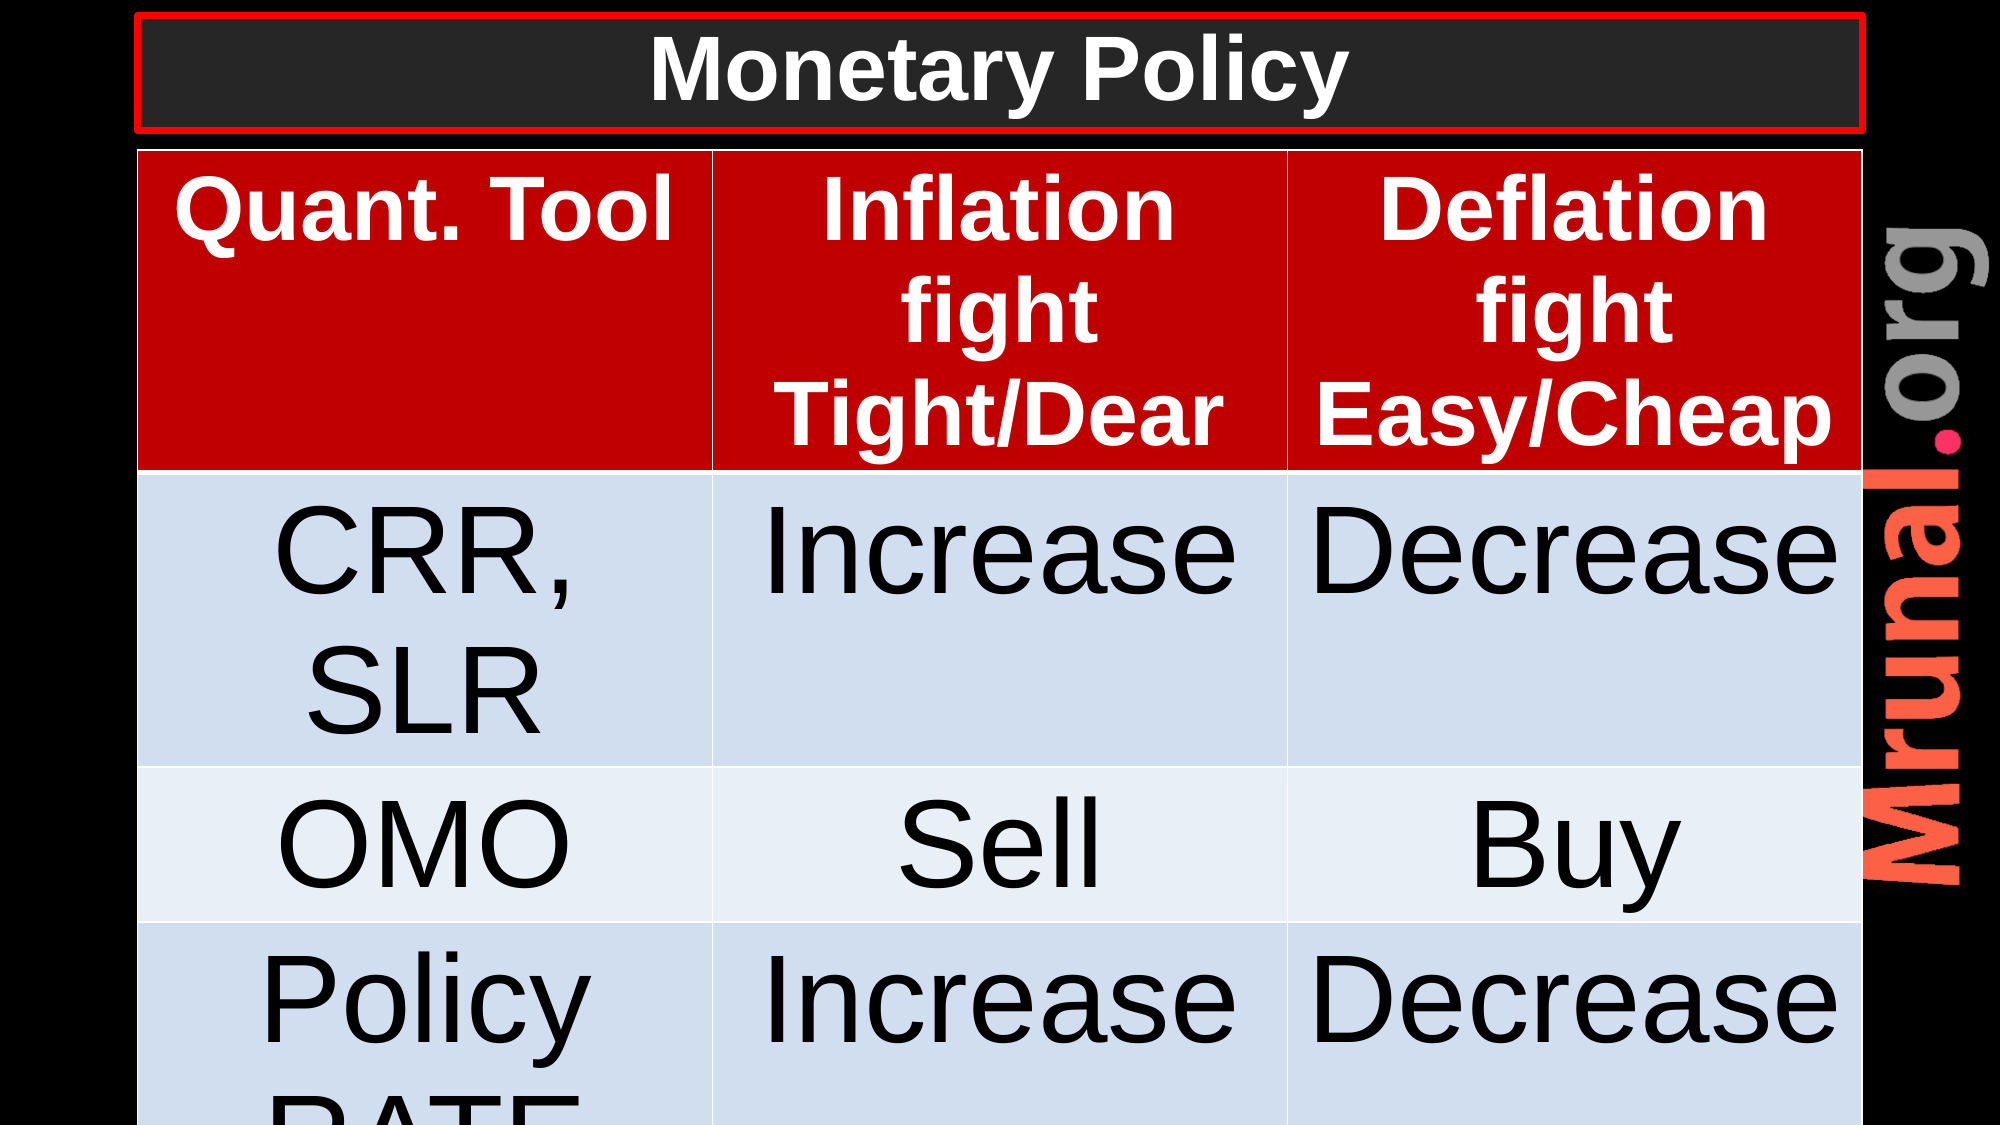

# Monetary Policy
| Quant. Tool | Inflation fight Tight/Dear | Deflation fight Easy/Cheap |
| --- | --- | --- |
| CRR, SLR | Increase | Decrease |
| OMO | Sell | Buy |
| Policy RATE | Increase | Decrease |